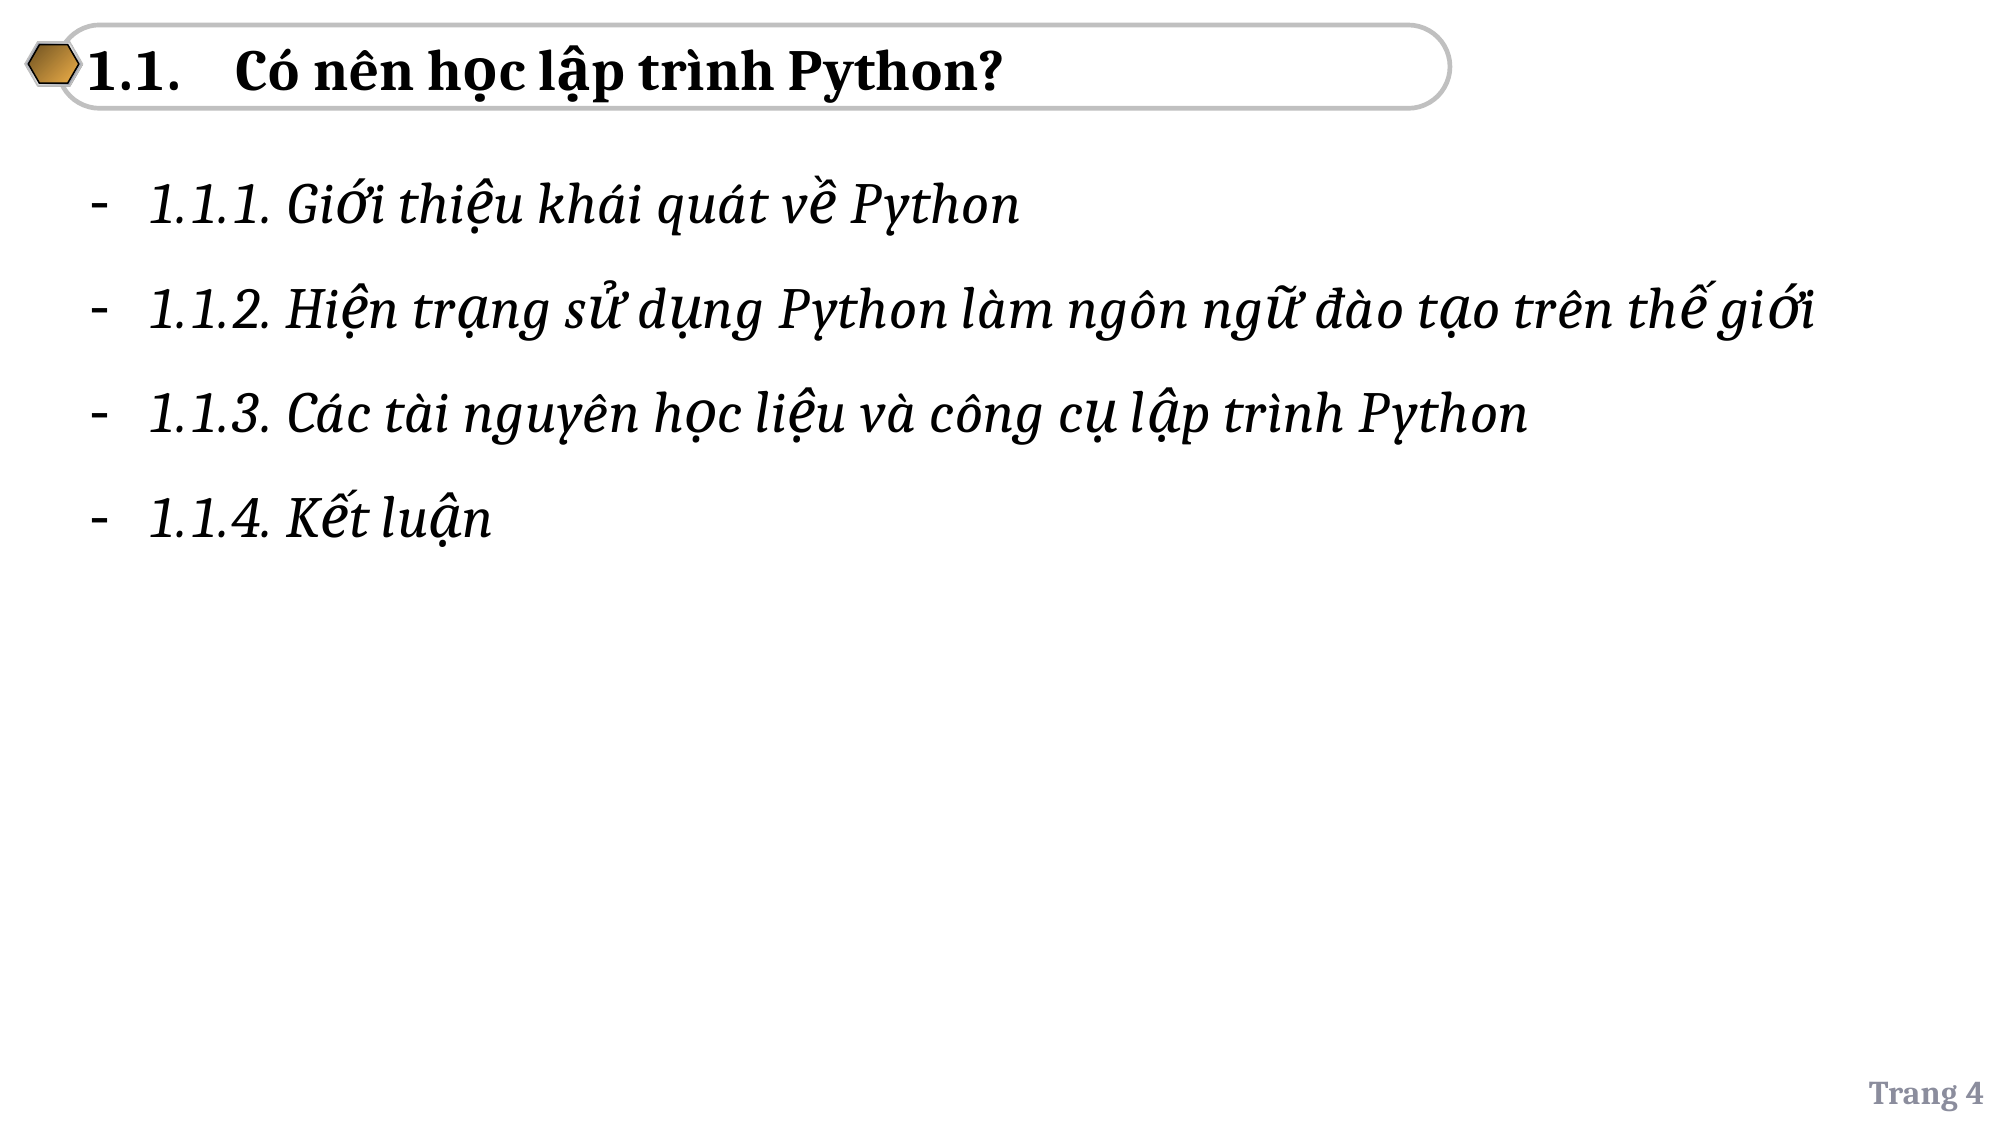

1.1.	Có nên học lập trình Python?

1.1.1. Giới thiệu khái quát về Python
1.1.2. Hiện trạng sử dụng Python làm ngôn ngữ đào tạo trên thế giới
1.1.3. Các tài nguyên học liệu và công cụ lập trình Python
1.1.4. Kết luận
Trang 4